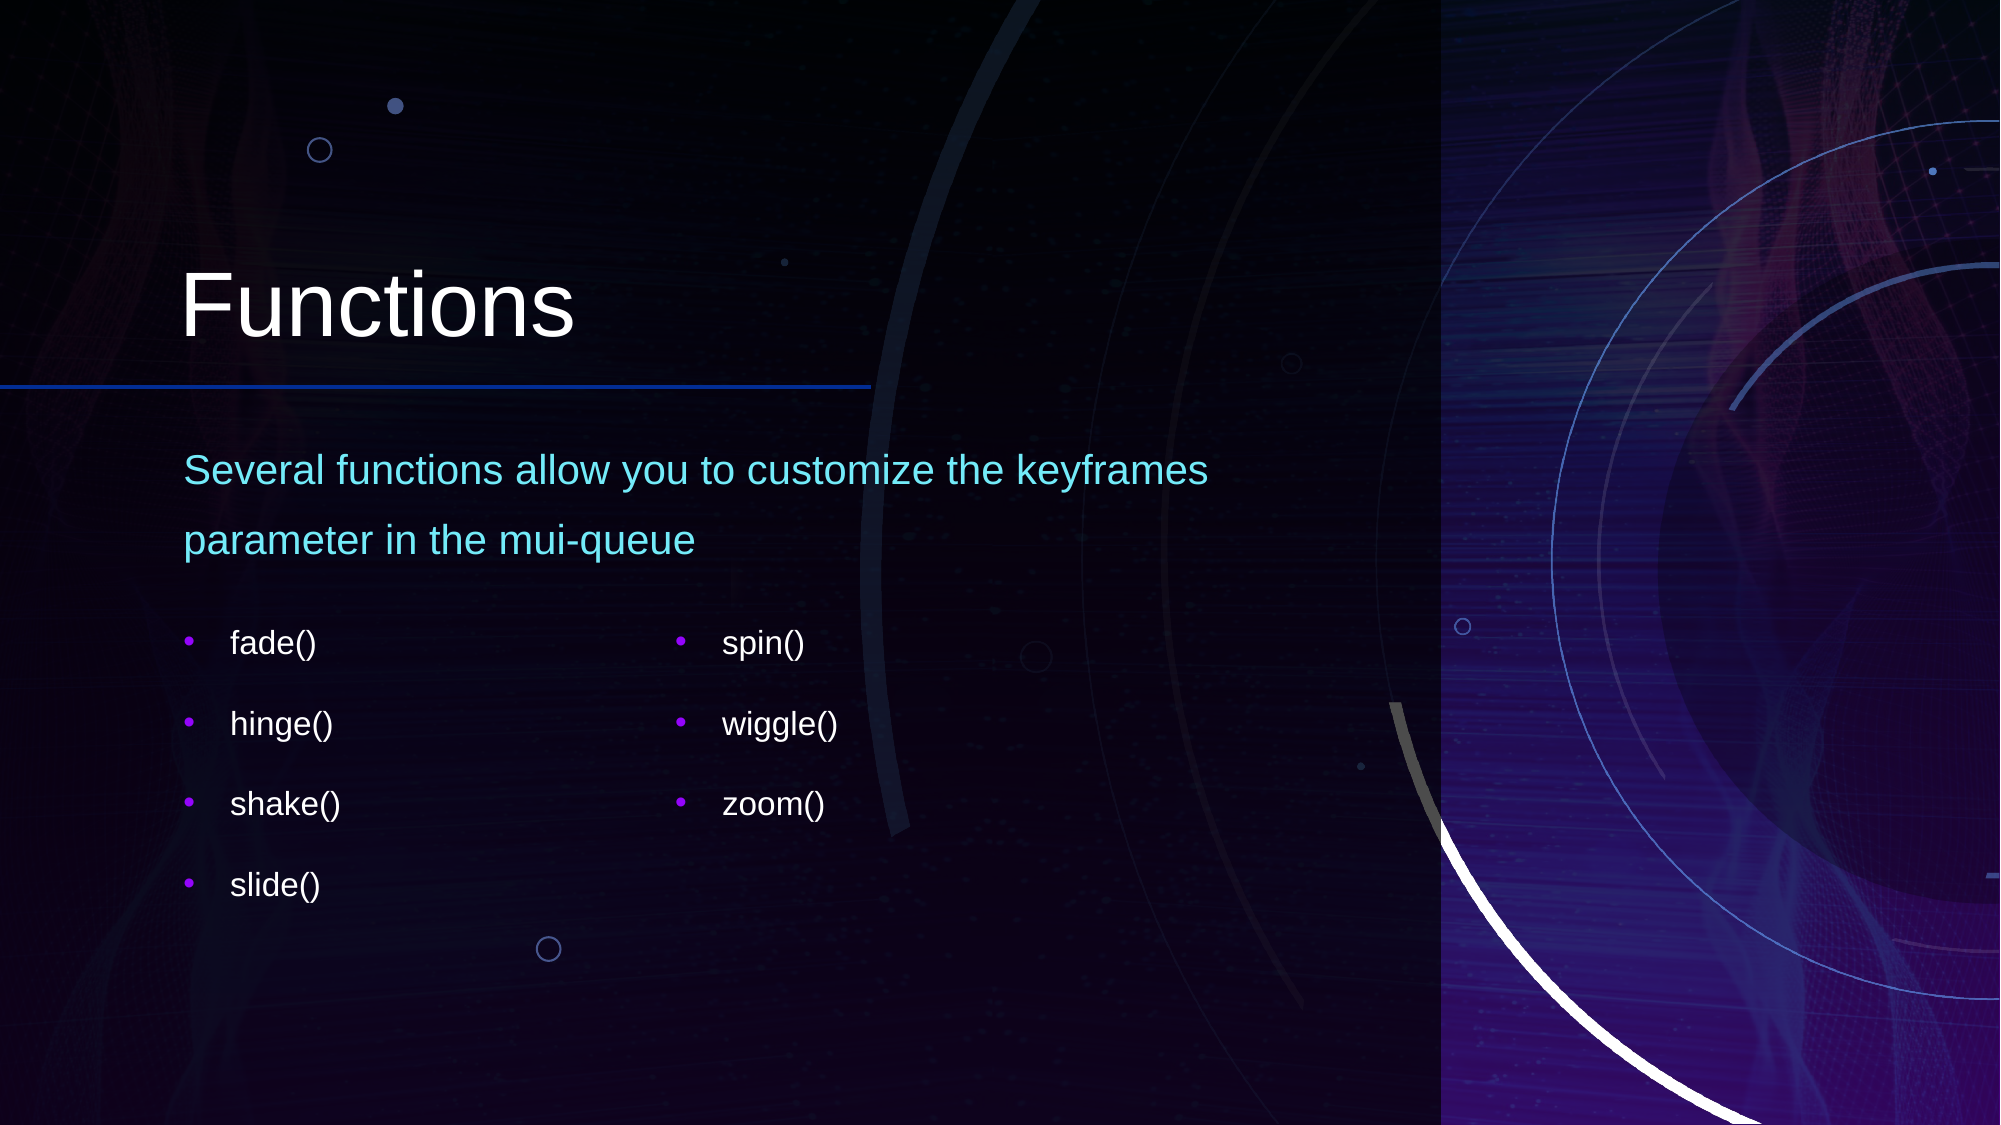

# Functions
Several functions allow you to customize the keyframes parameter in the mui-queue
fade()
hinge()
shake()
slide()
spin()
wiggle()
zoom()